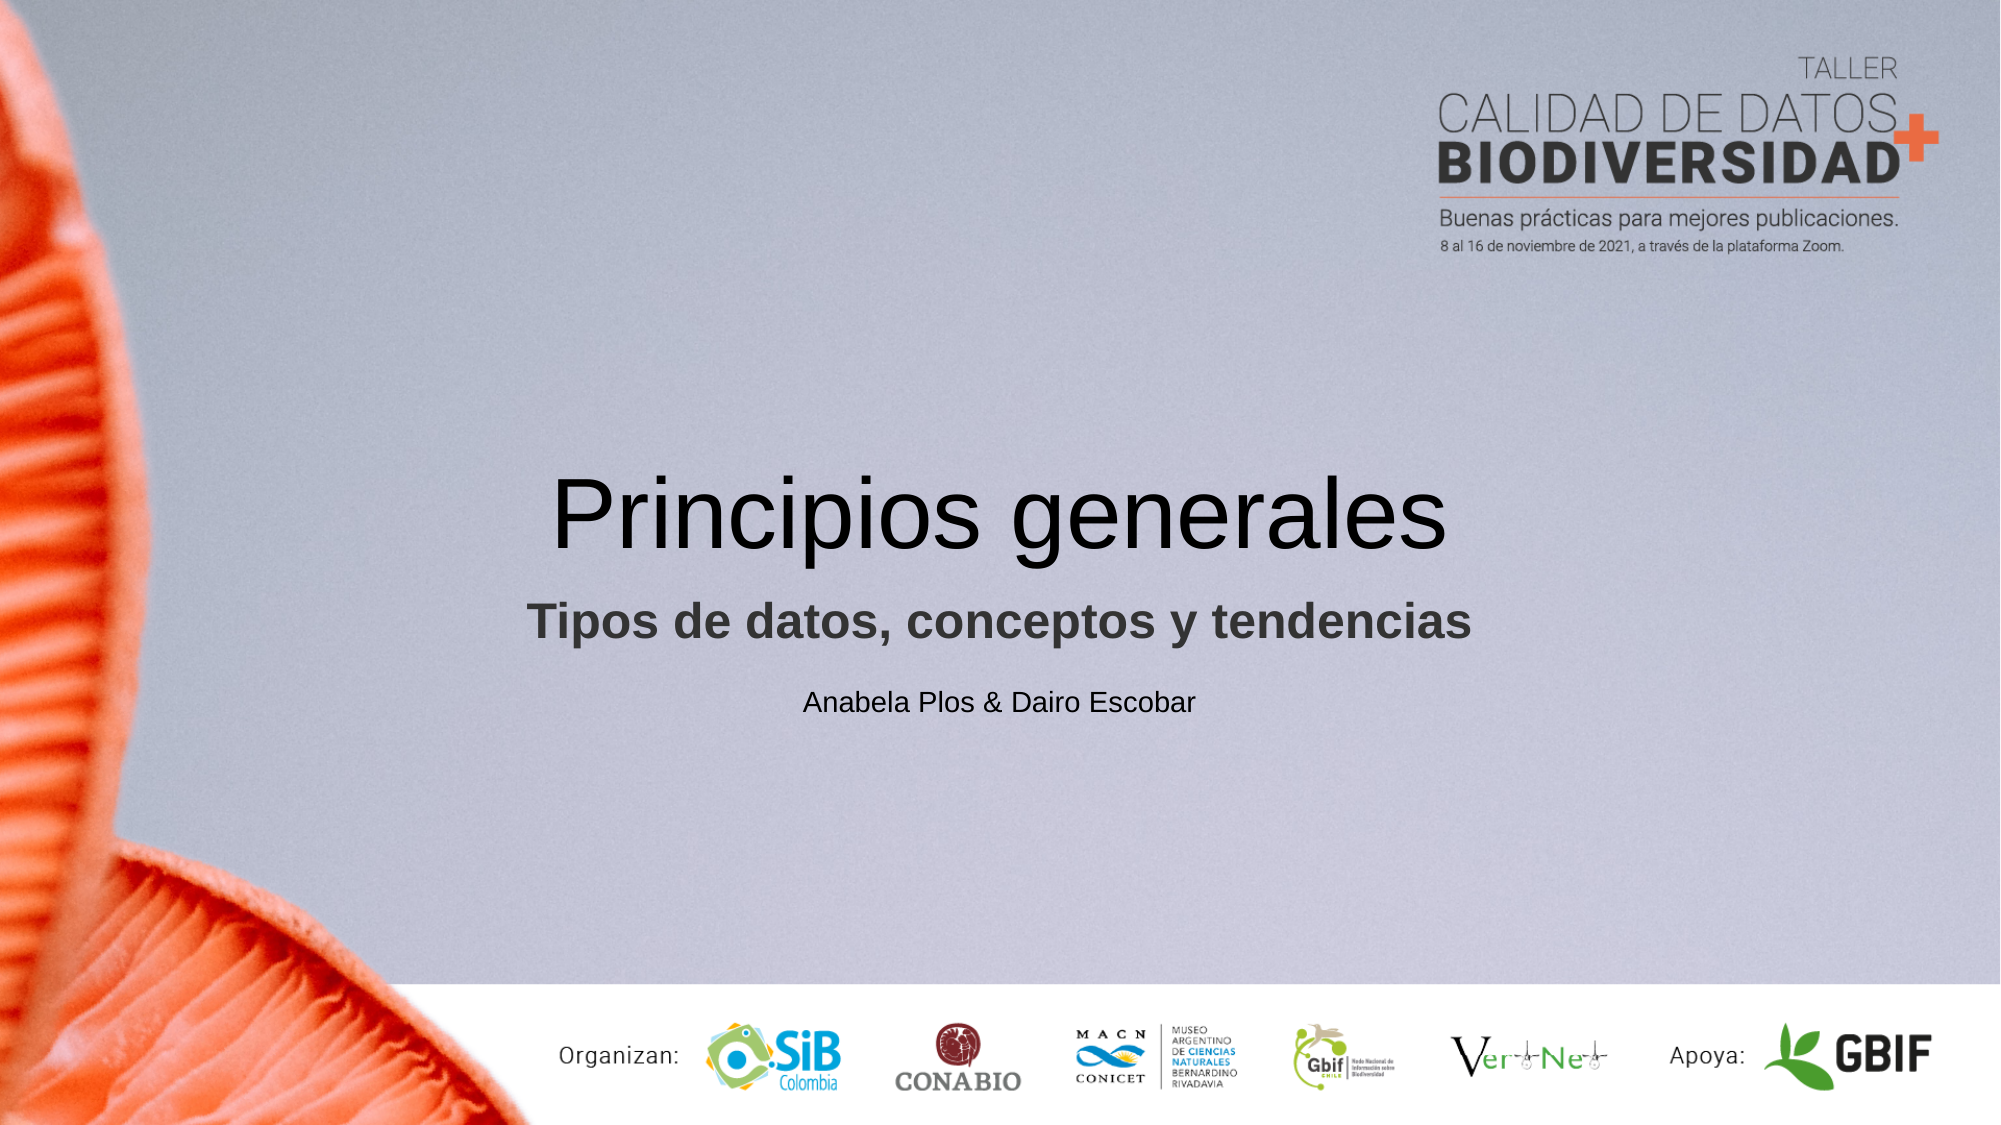

# Principios generales
Tipos de datos, conceptos y tendencias
Anabela Plos & Dairo Escobar